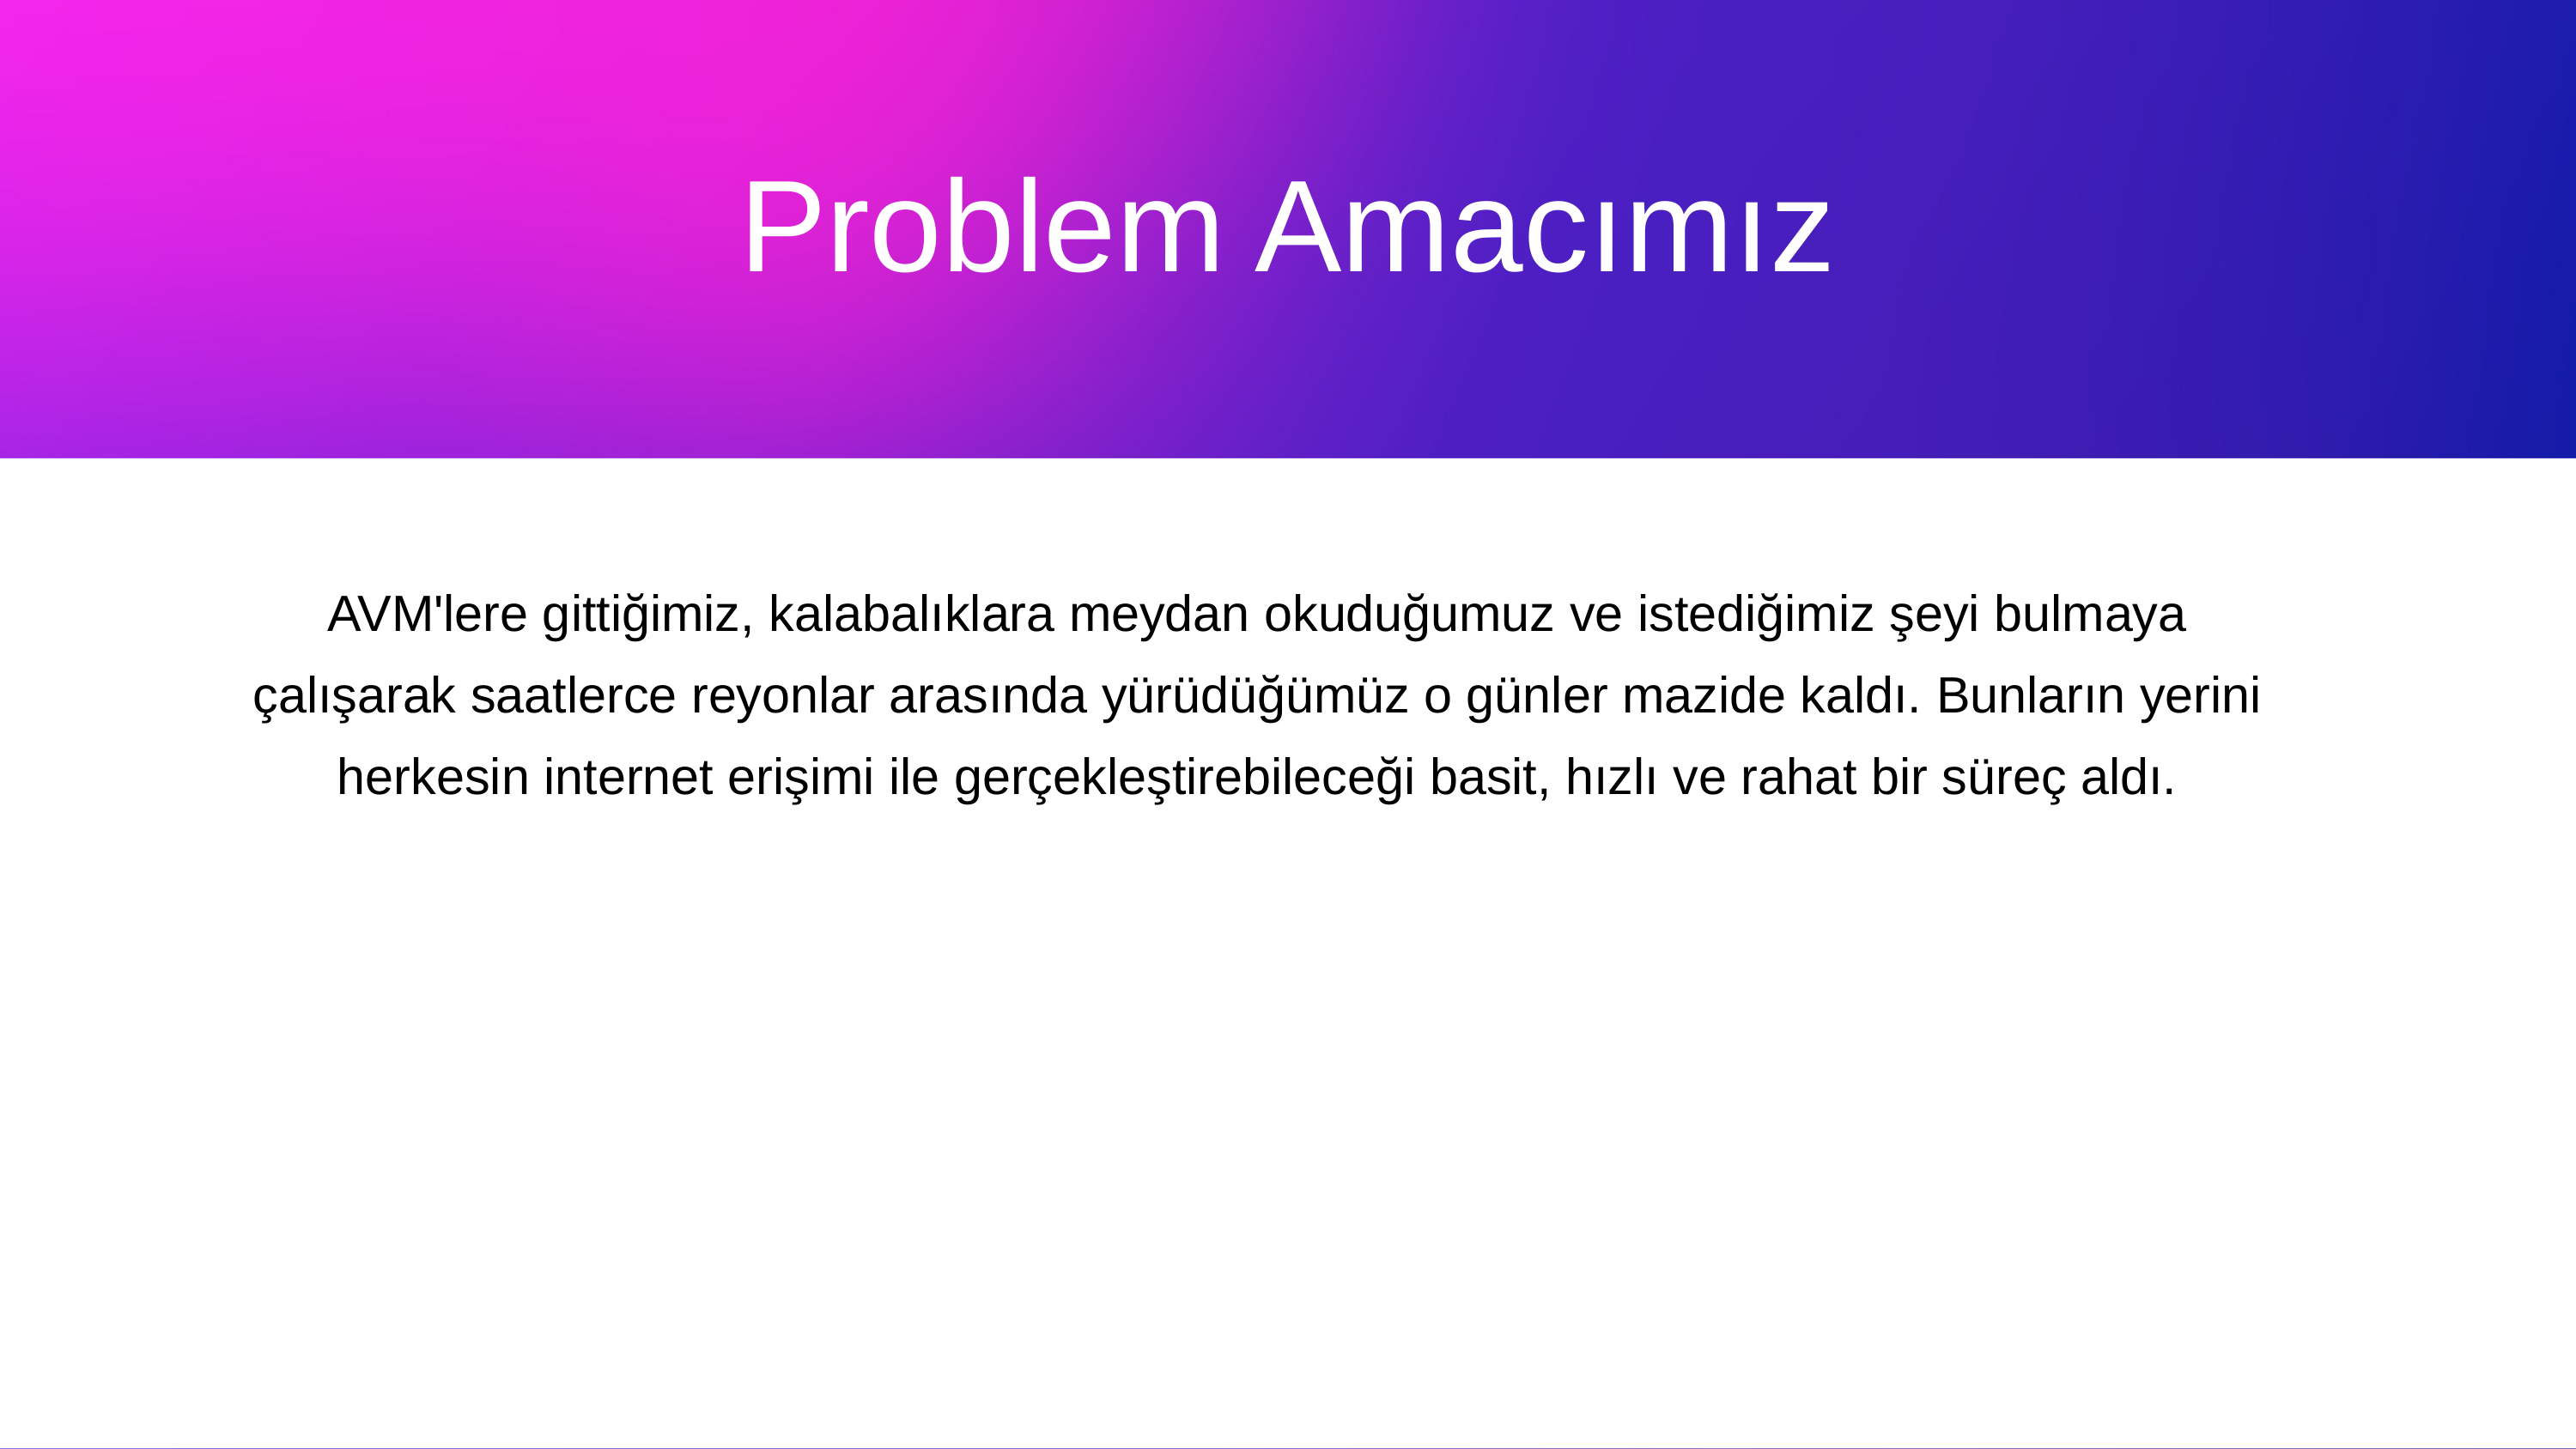

Problem Amacımız

AVM'lere gittiğimiz, kalabalıklara meydan okuduğumuz ve istediğimiz şeyi bulmaya çalışarak saatlerce reyonlar arasında yürüdüğümüz o günler mazide kaldı. Bunların yerini herkesin internet erişimi ile gerçekleştirebileceği basit, hızlı ve rahat bir süreç aldı.